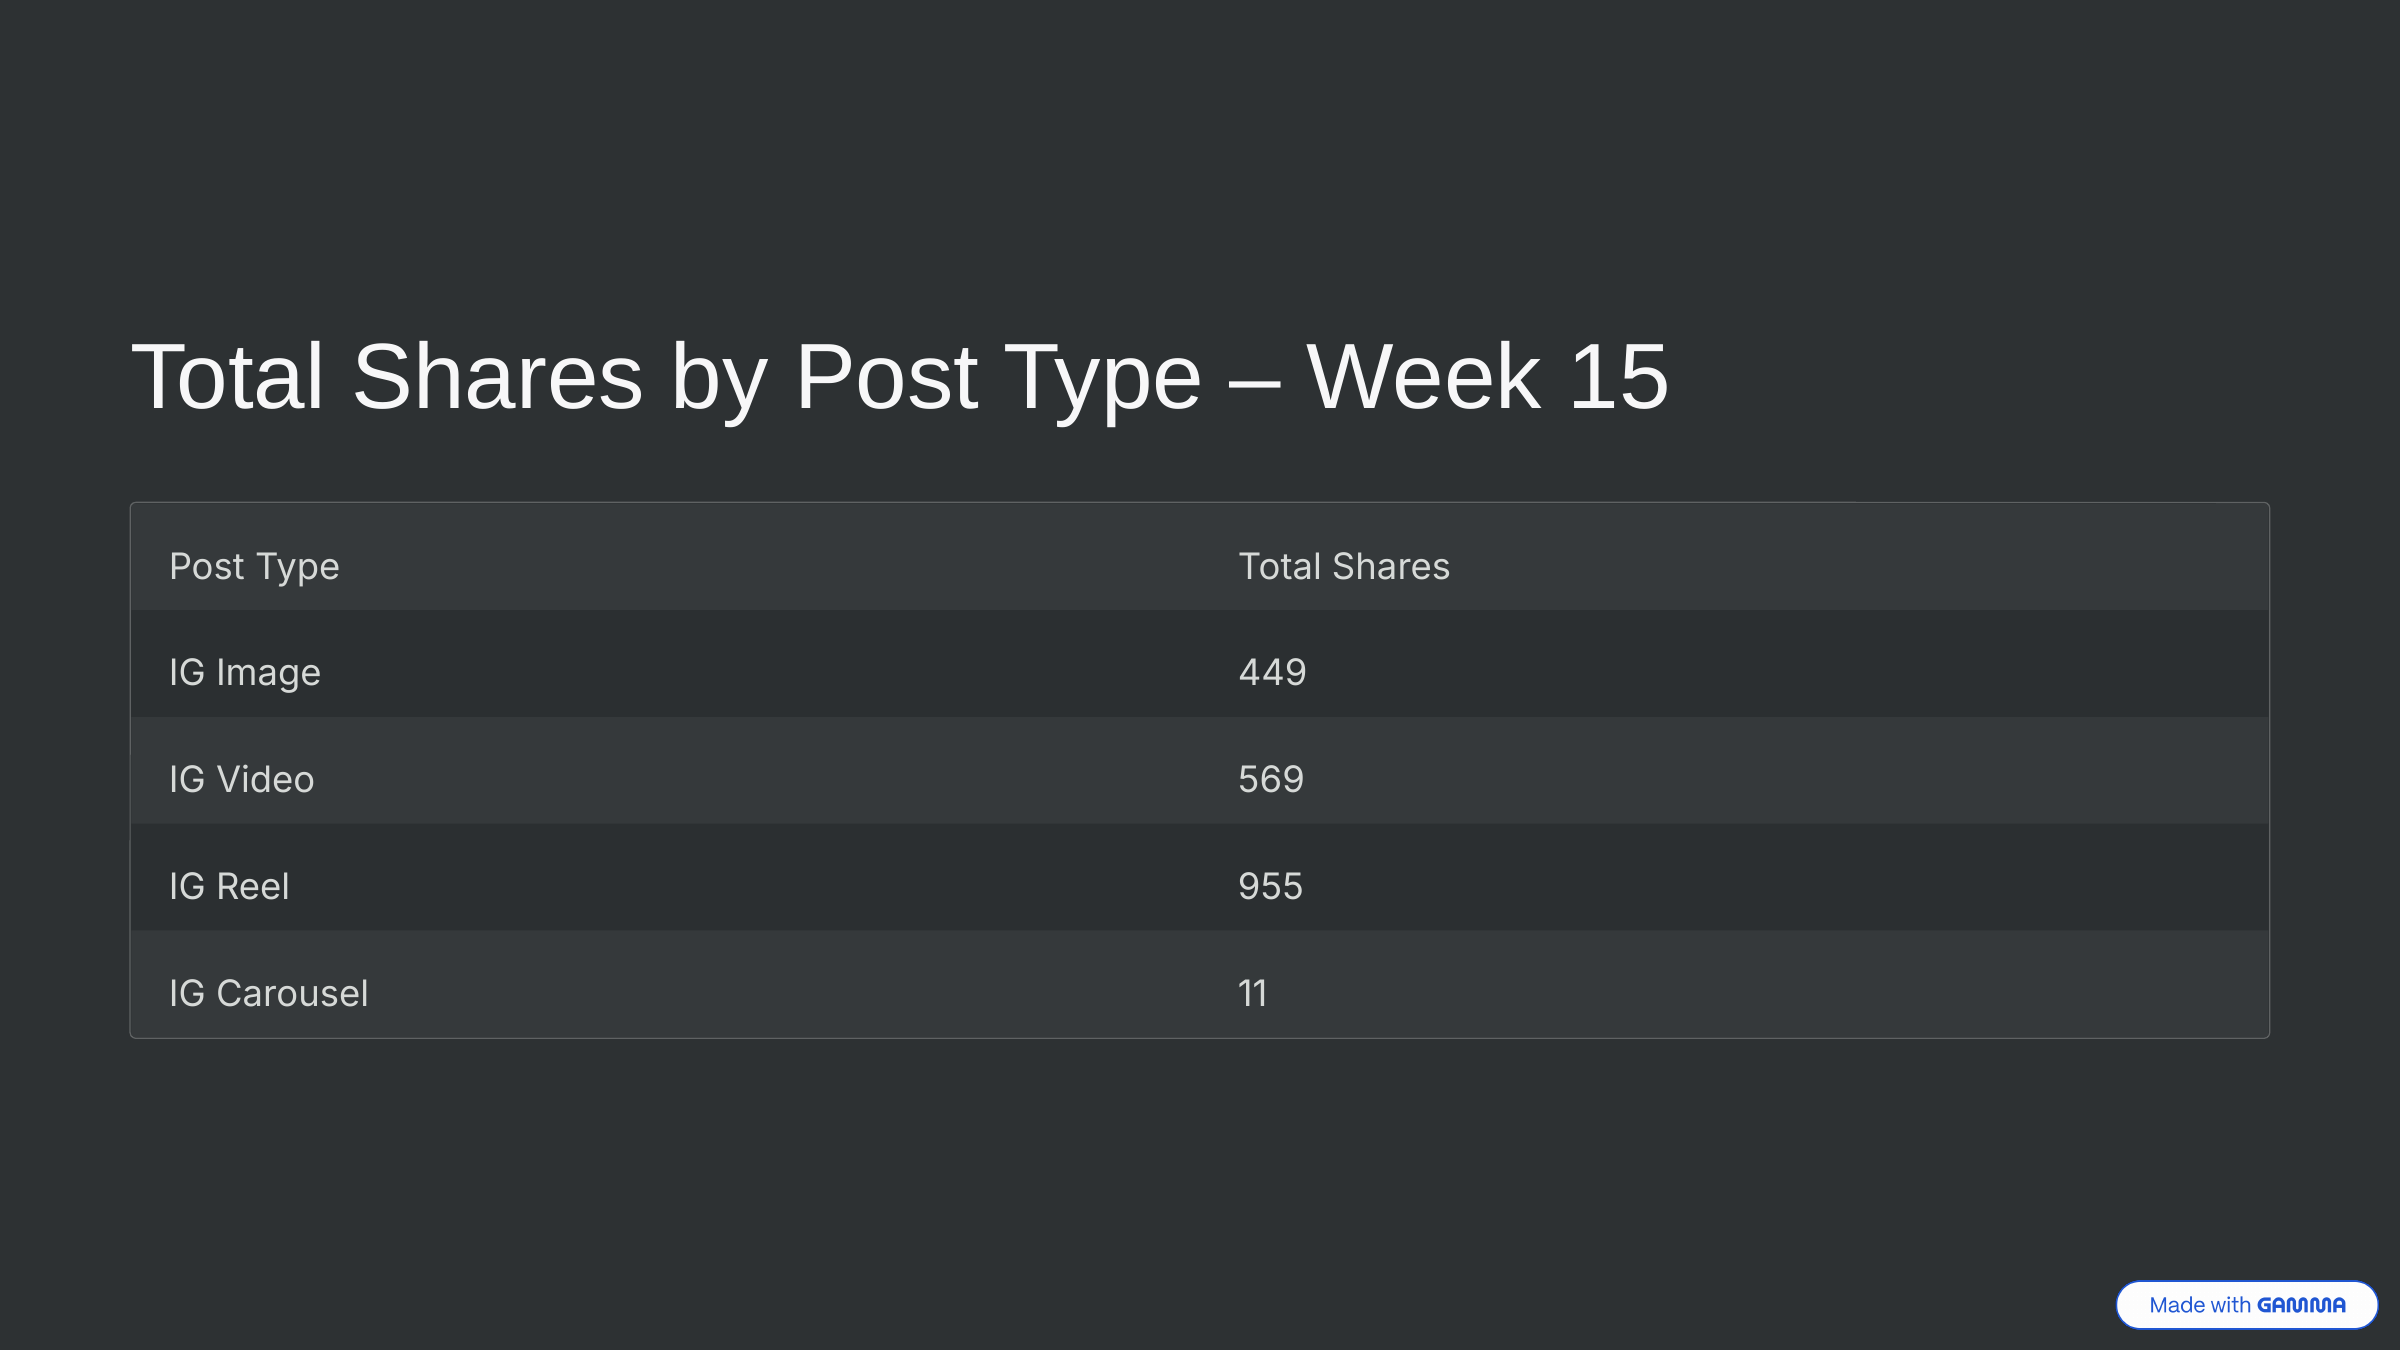

Total Shares by Post Type – Week 15

Post Type
Total Shares

IG Image
449

IG Video
569

IG Reel
955

IG Carousel
11